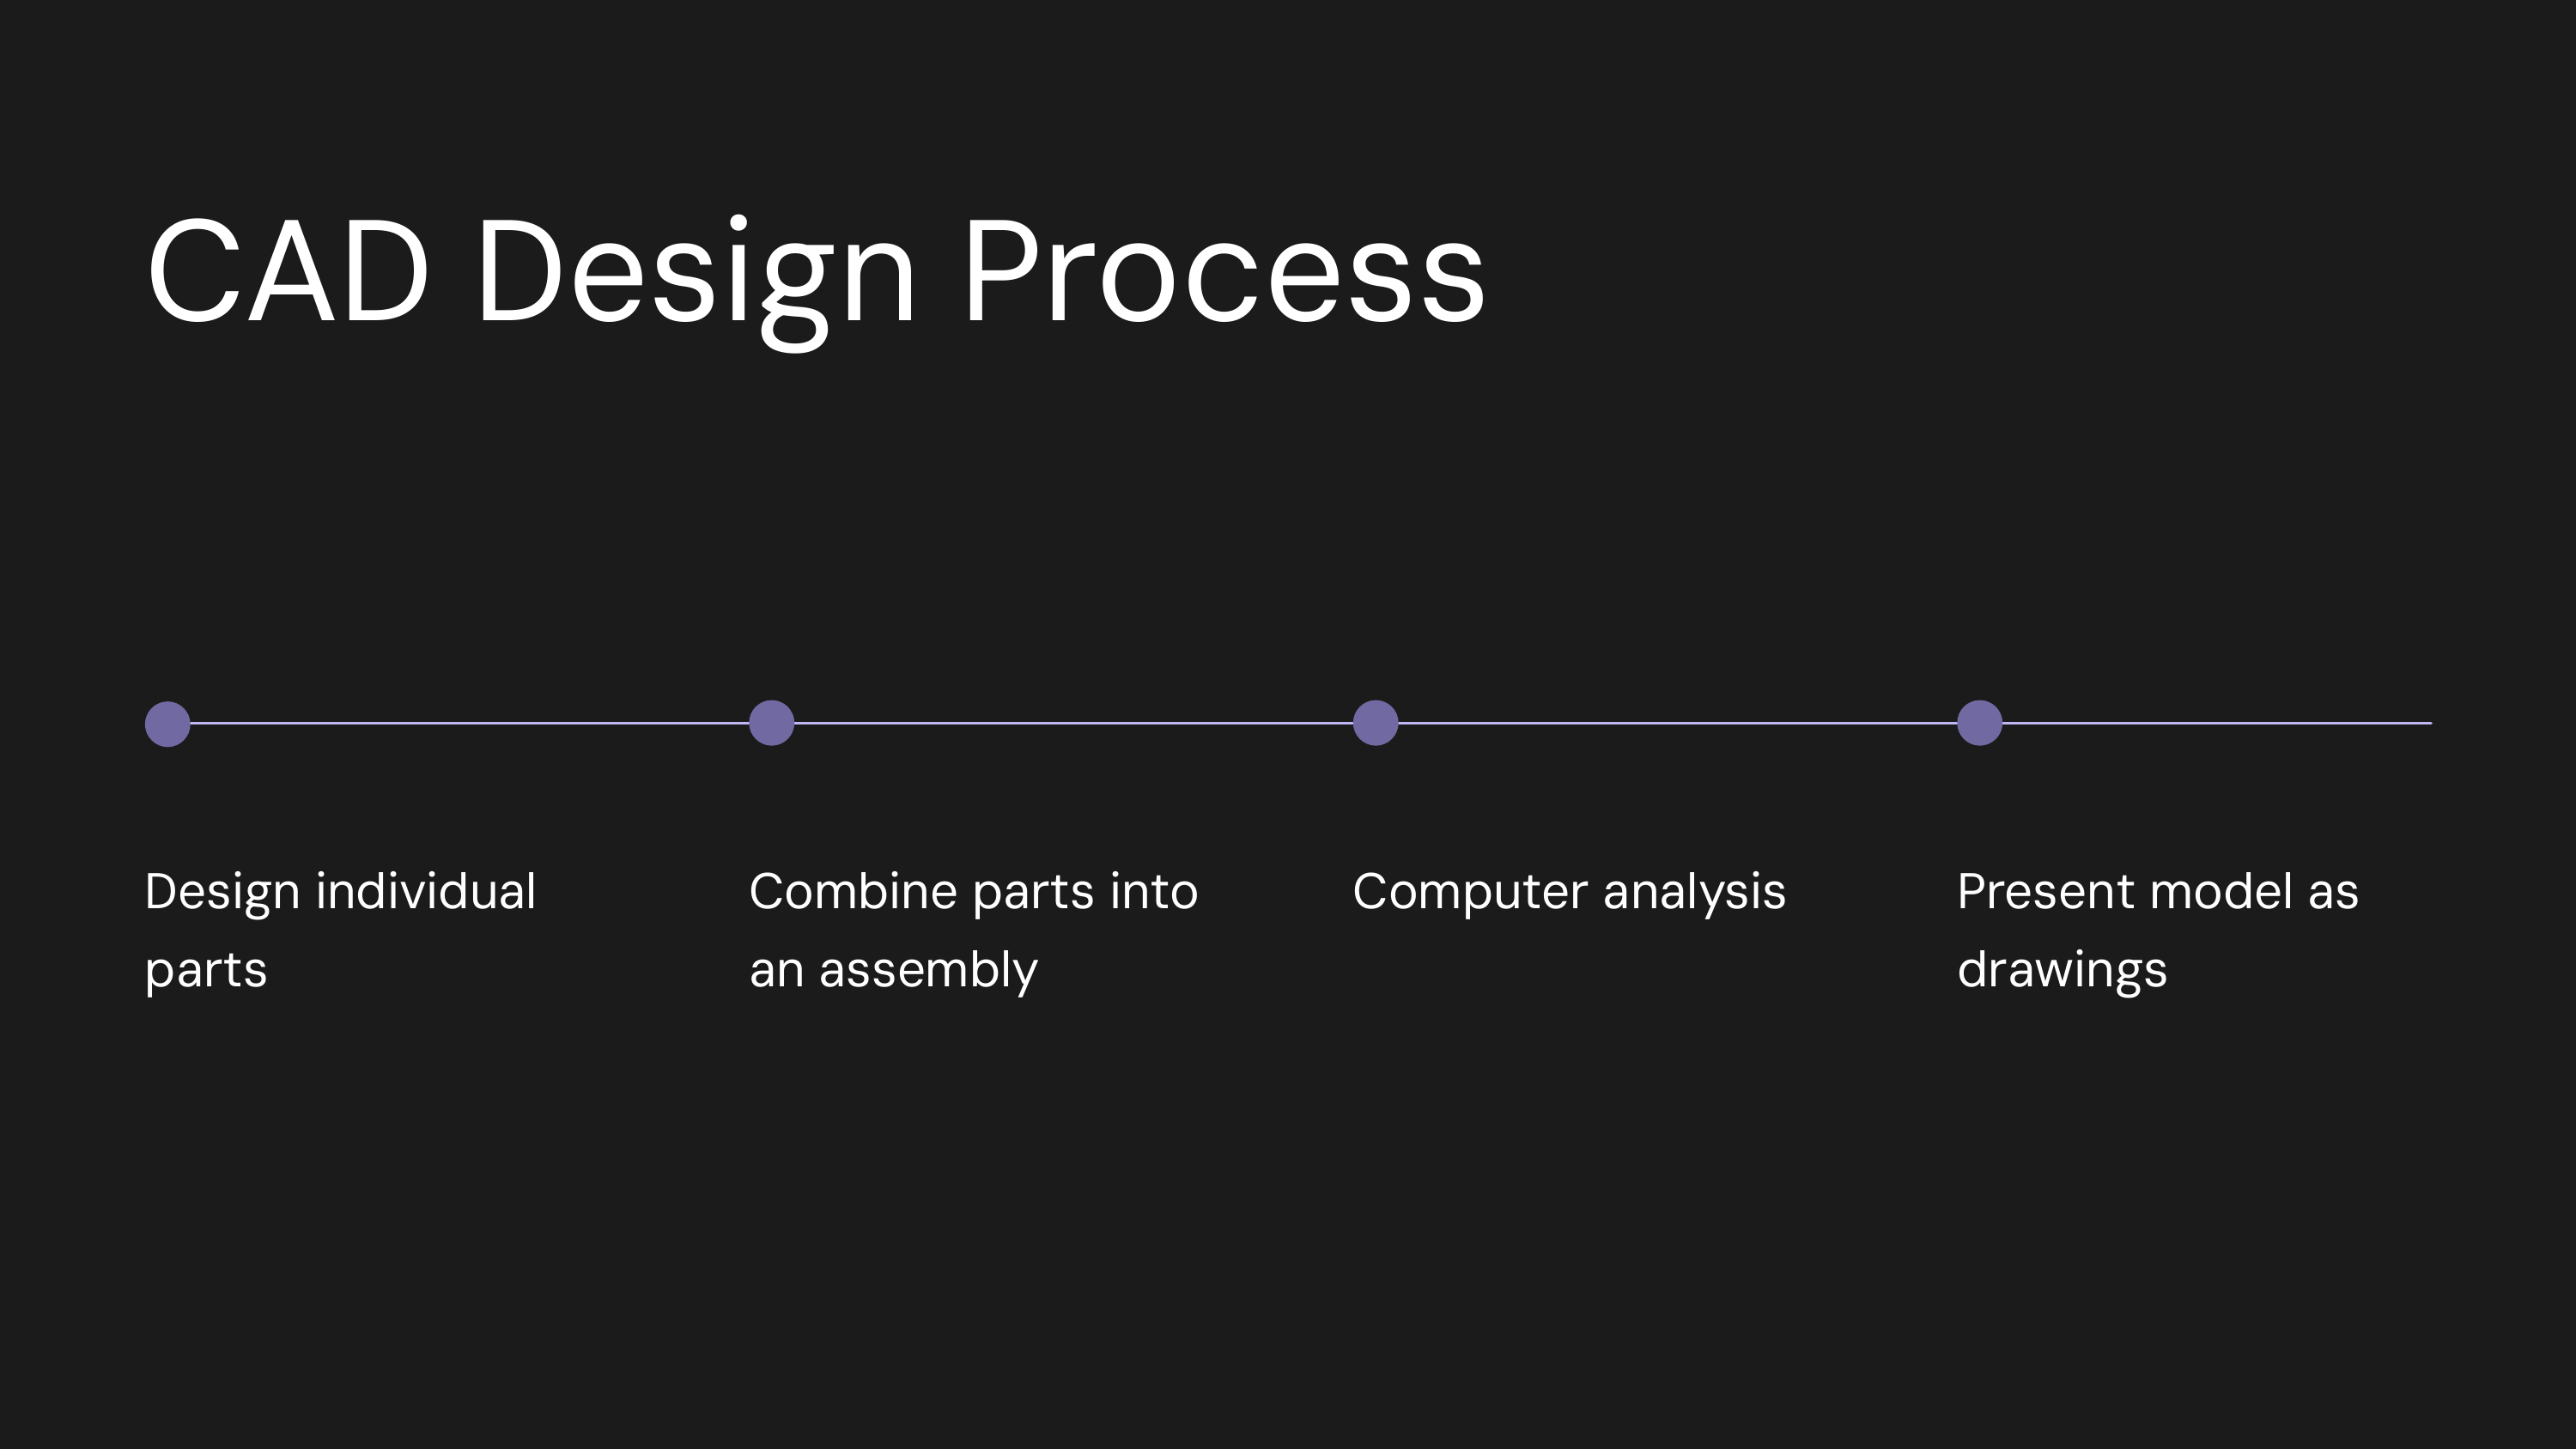

CAD Design Process

Design individual parts
Combine parts into an assembly
Computer analysis
Present model as drawings